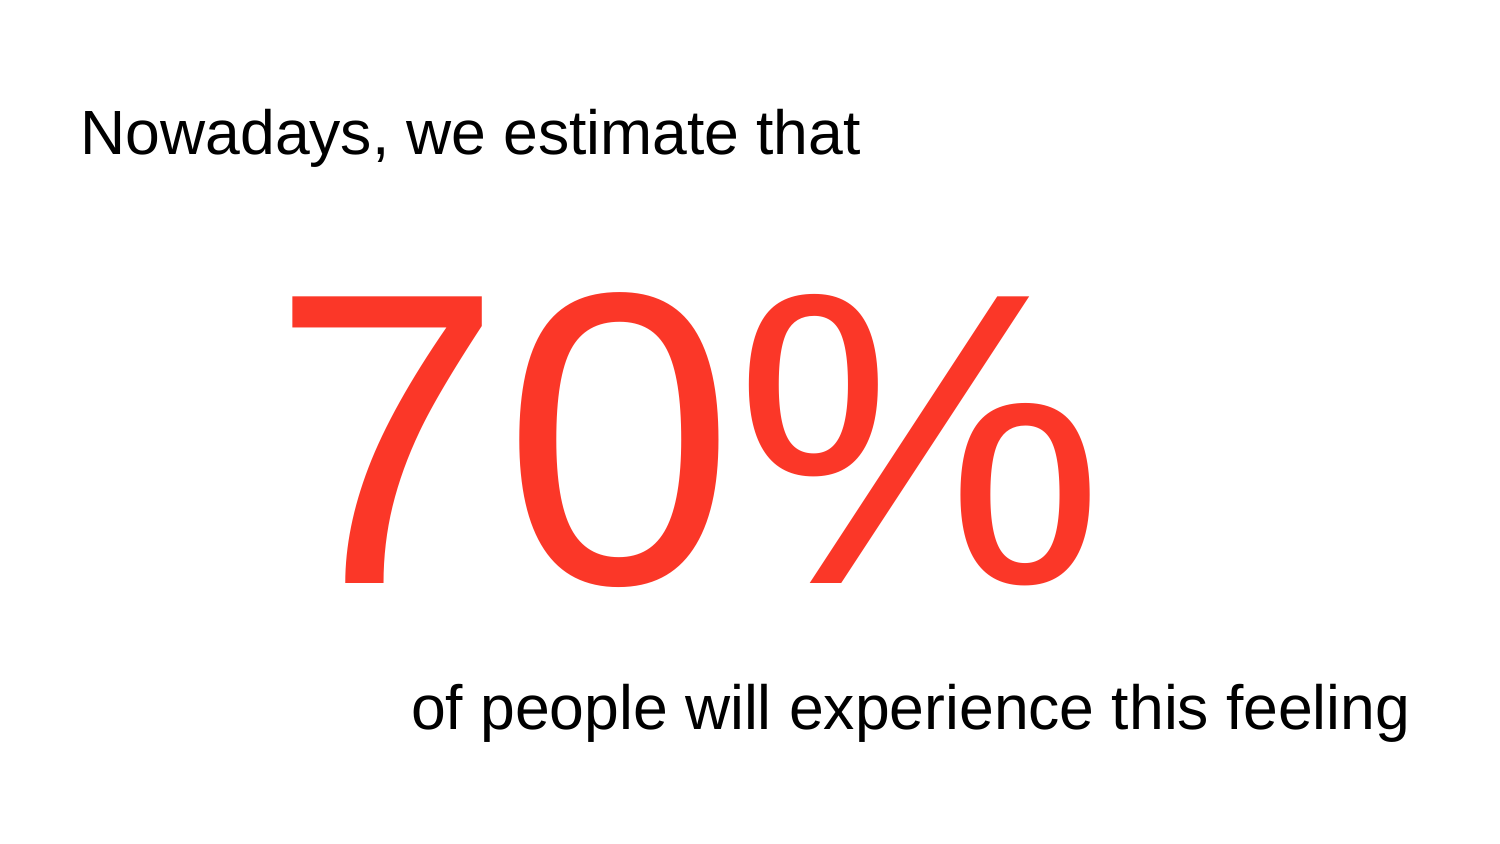

Nowadays, we estimate that
70%
of people will experience this feeling